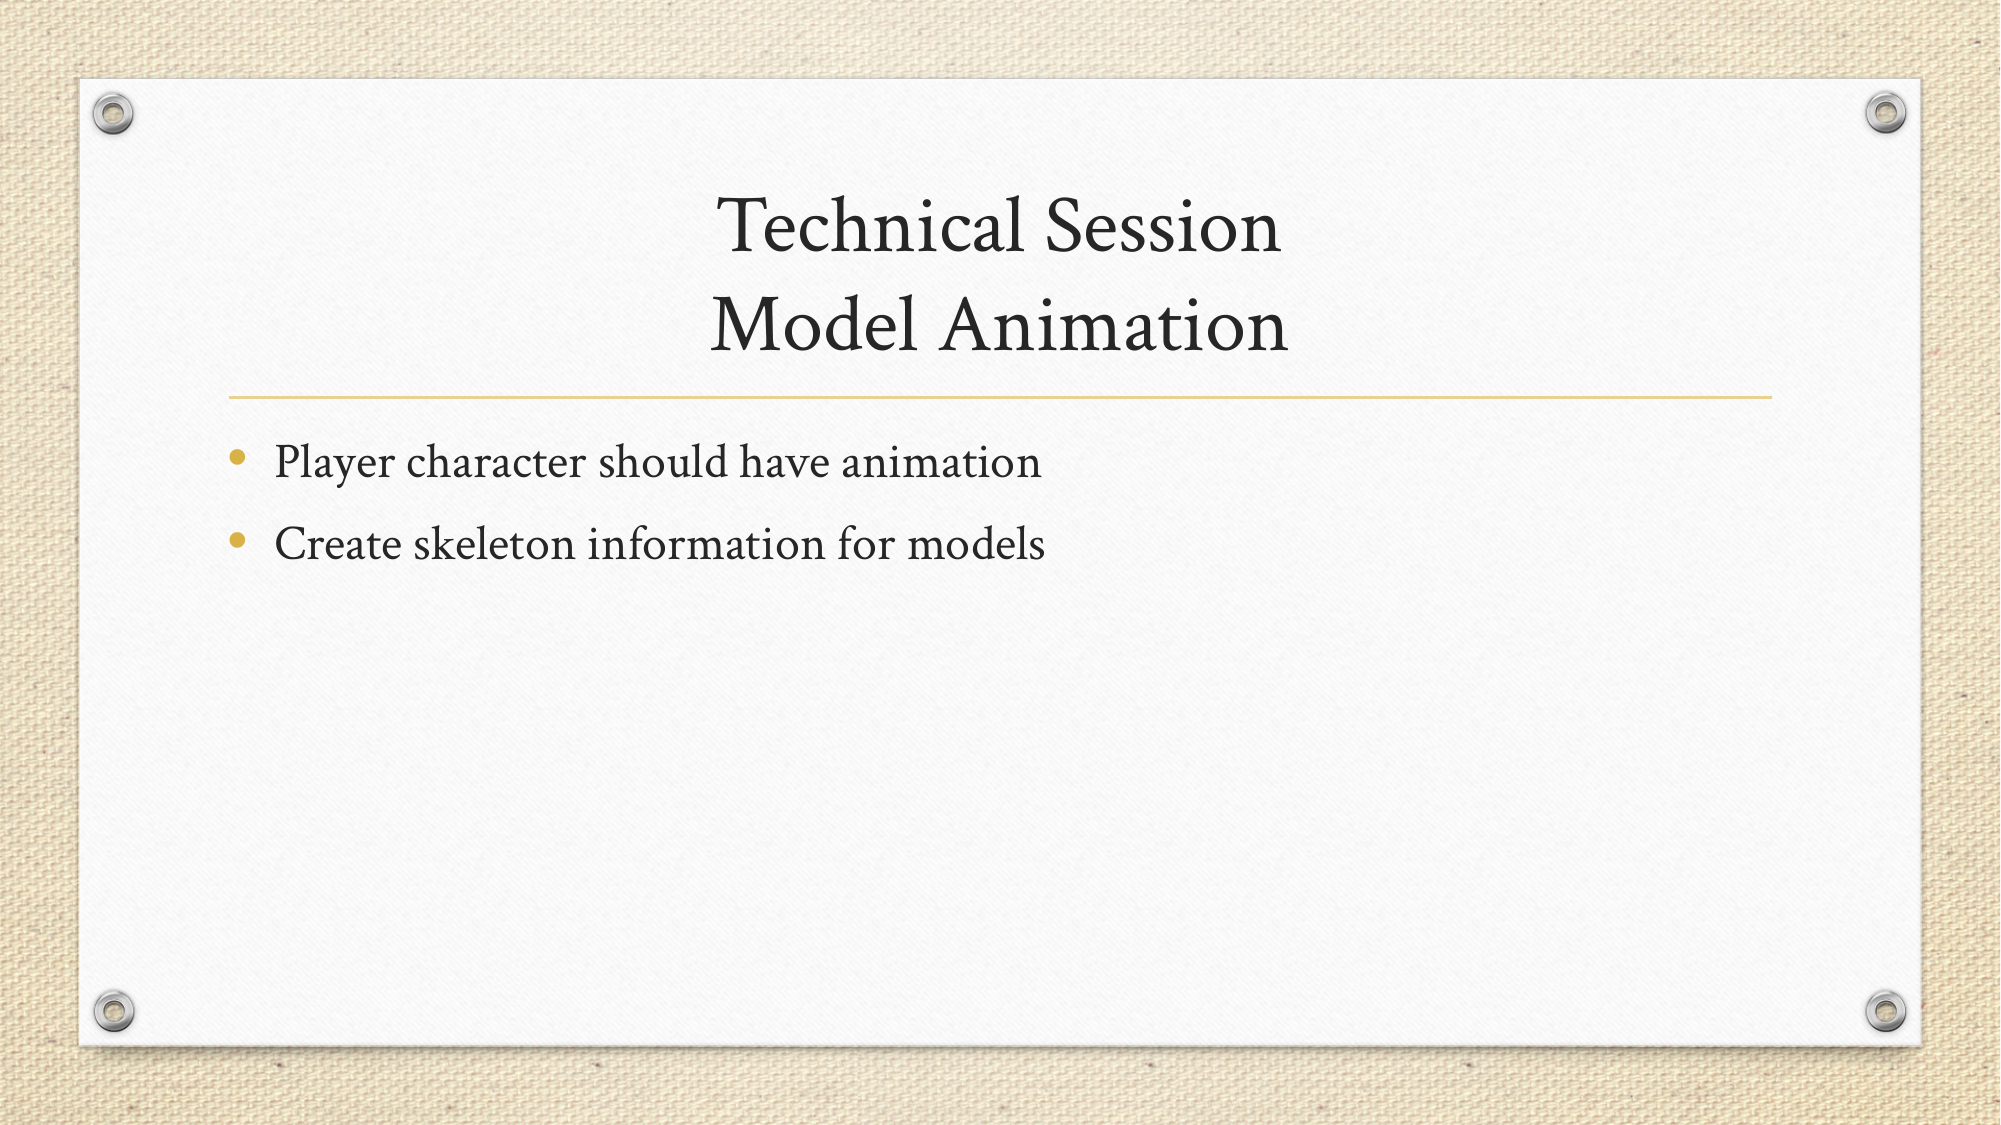

# Technical Session Model Animation
Player character should have animation
Create skeleton information for models